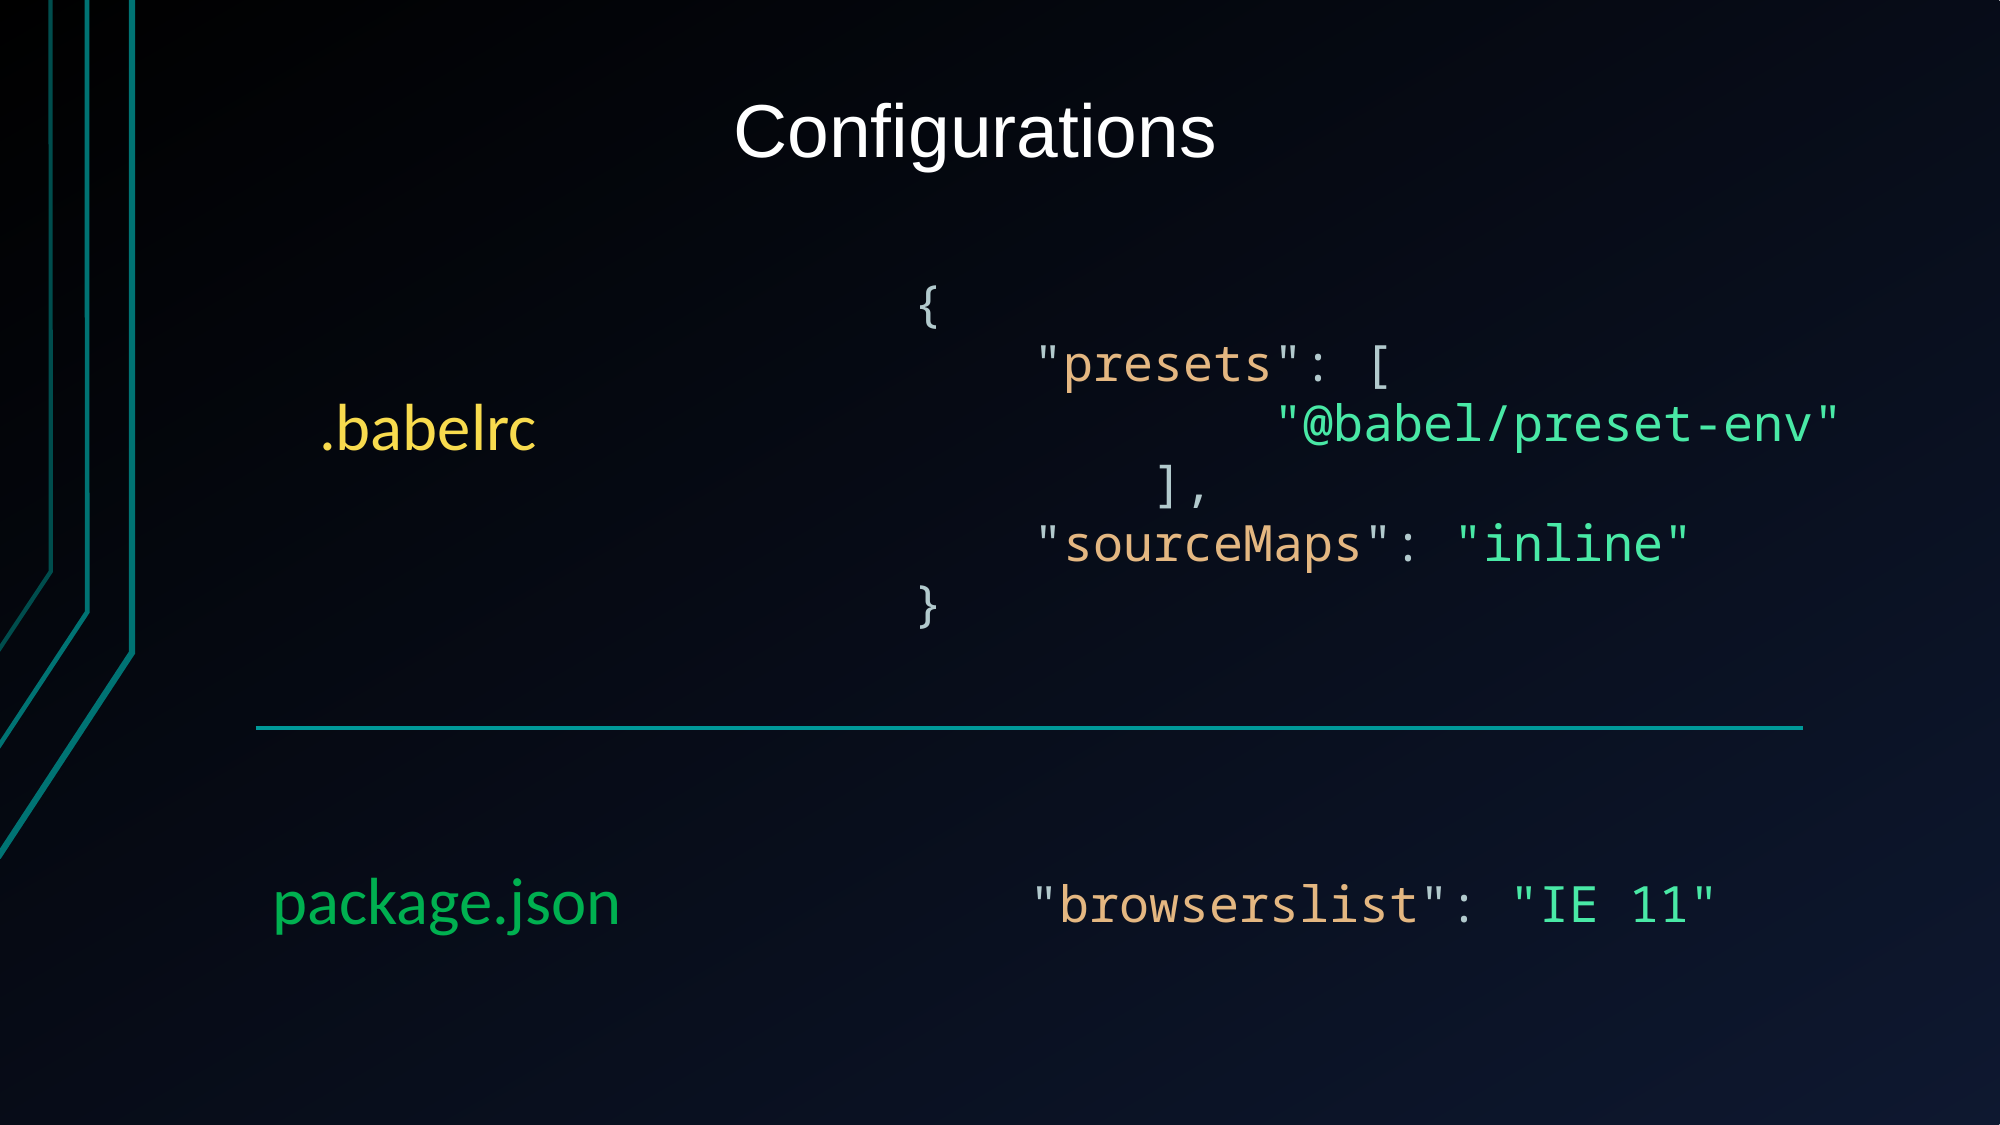

# Configurations
{
    "presets": [
            "@babel/preset-env"
        ],
    "sourceMaps": "inline"
}
.babelrc
package.json
"browserslist": "IE 11"